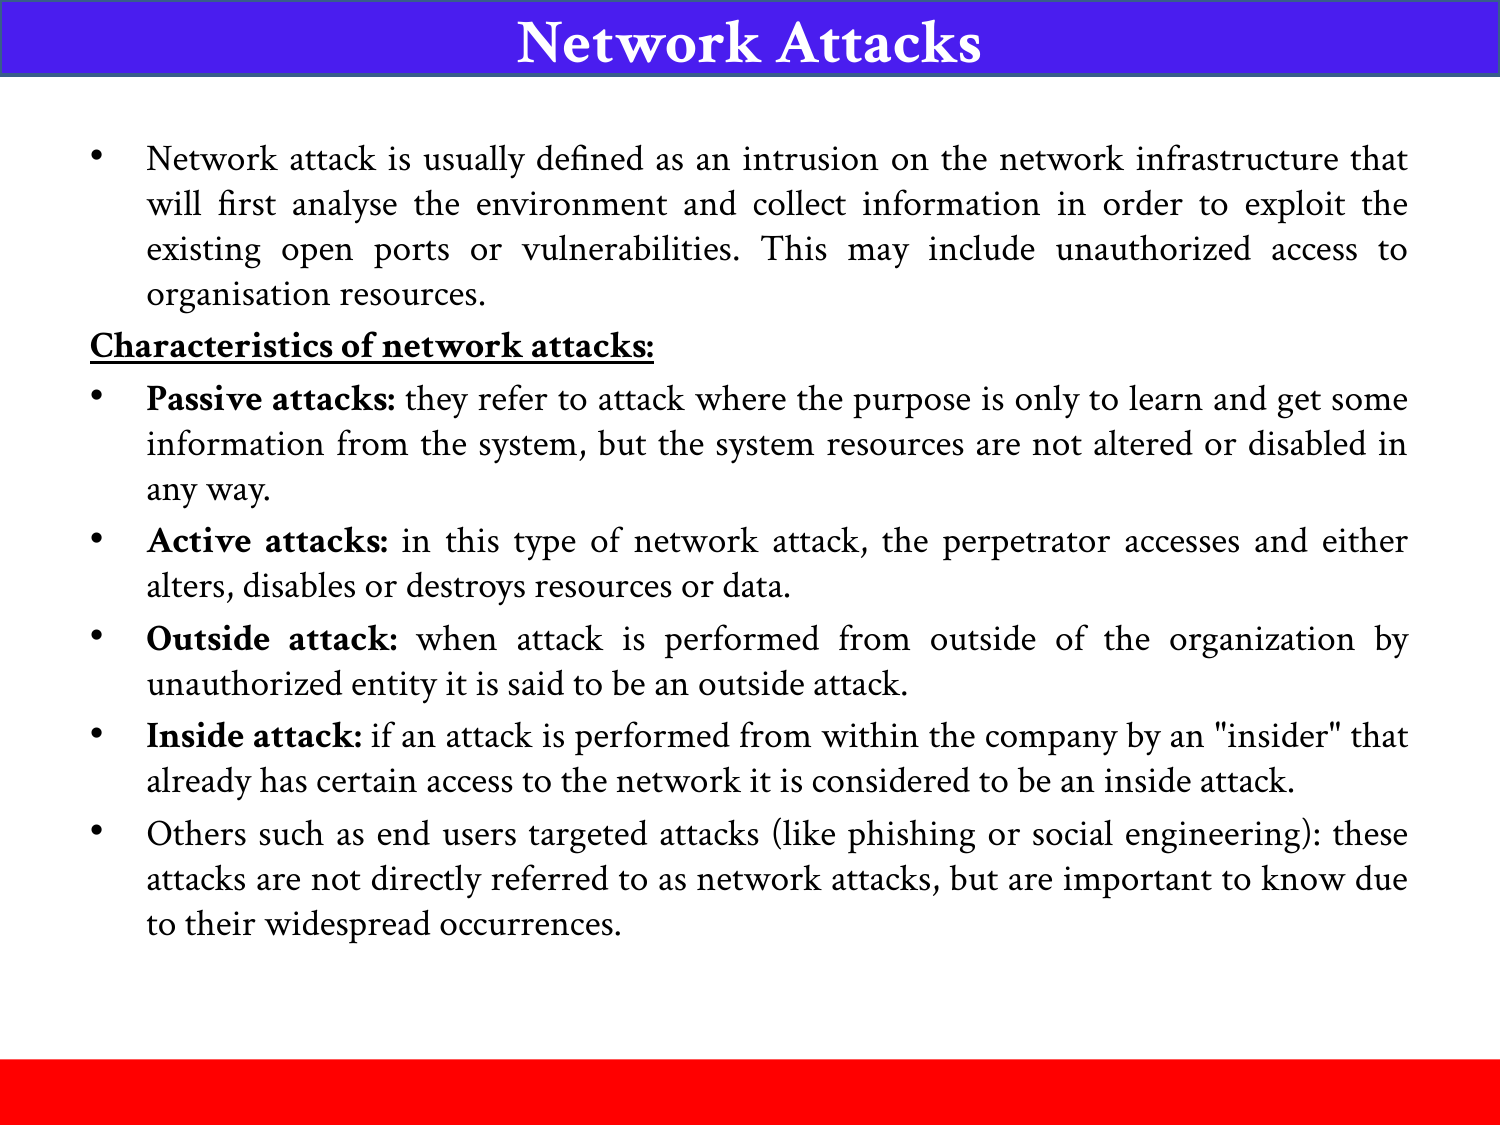

Network Attacks
Network attack is usually defined as an intrusion on the network infrastructure that will first analyse the environment and collect information in order to exploit the existing open ports or vulnerabilities. This may include unauthorized access to organisation resources.
Characteristics of network attacks:
Passive attacks: they refer to attack where the purpose is only to learn and get some information from the system, but the system resources are not altered or disabled in any way.
Active attacks: in this type of network attack, the perpetrator accesses and either alters, disables or destroys resources or data.
Outside attack: when attack is performed from outside of the organization by unauthorized entity it is said to be an outside attack.
Inside attack: if an attack is performed from within the company by an "insider" that already has certain access to the network it is considered to be an inside attack.
Others such as end users targeted attacks (like phishing or social engineering): these attacks are not directly referred to as network attacks, but are important to know due to their widespread occurrences.